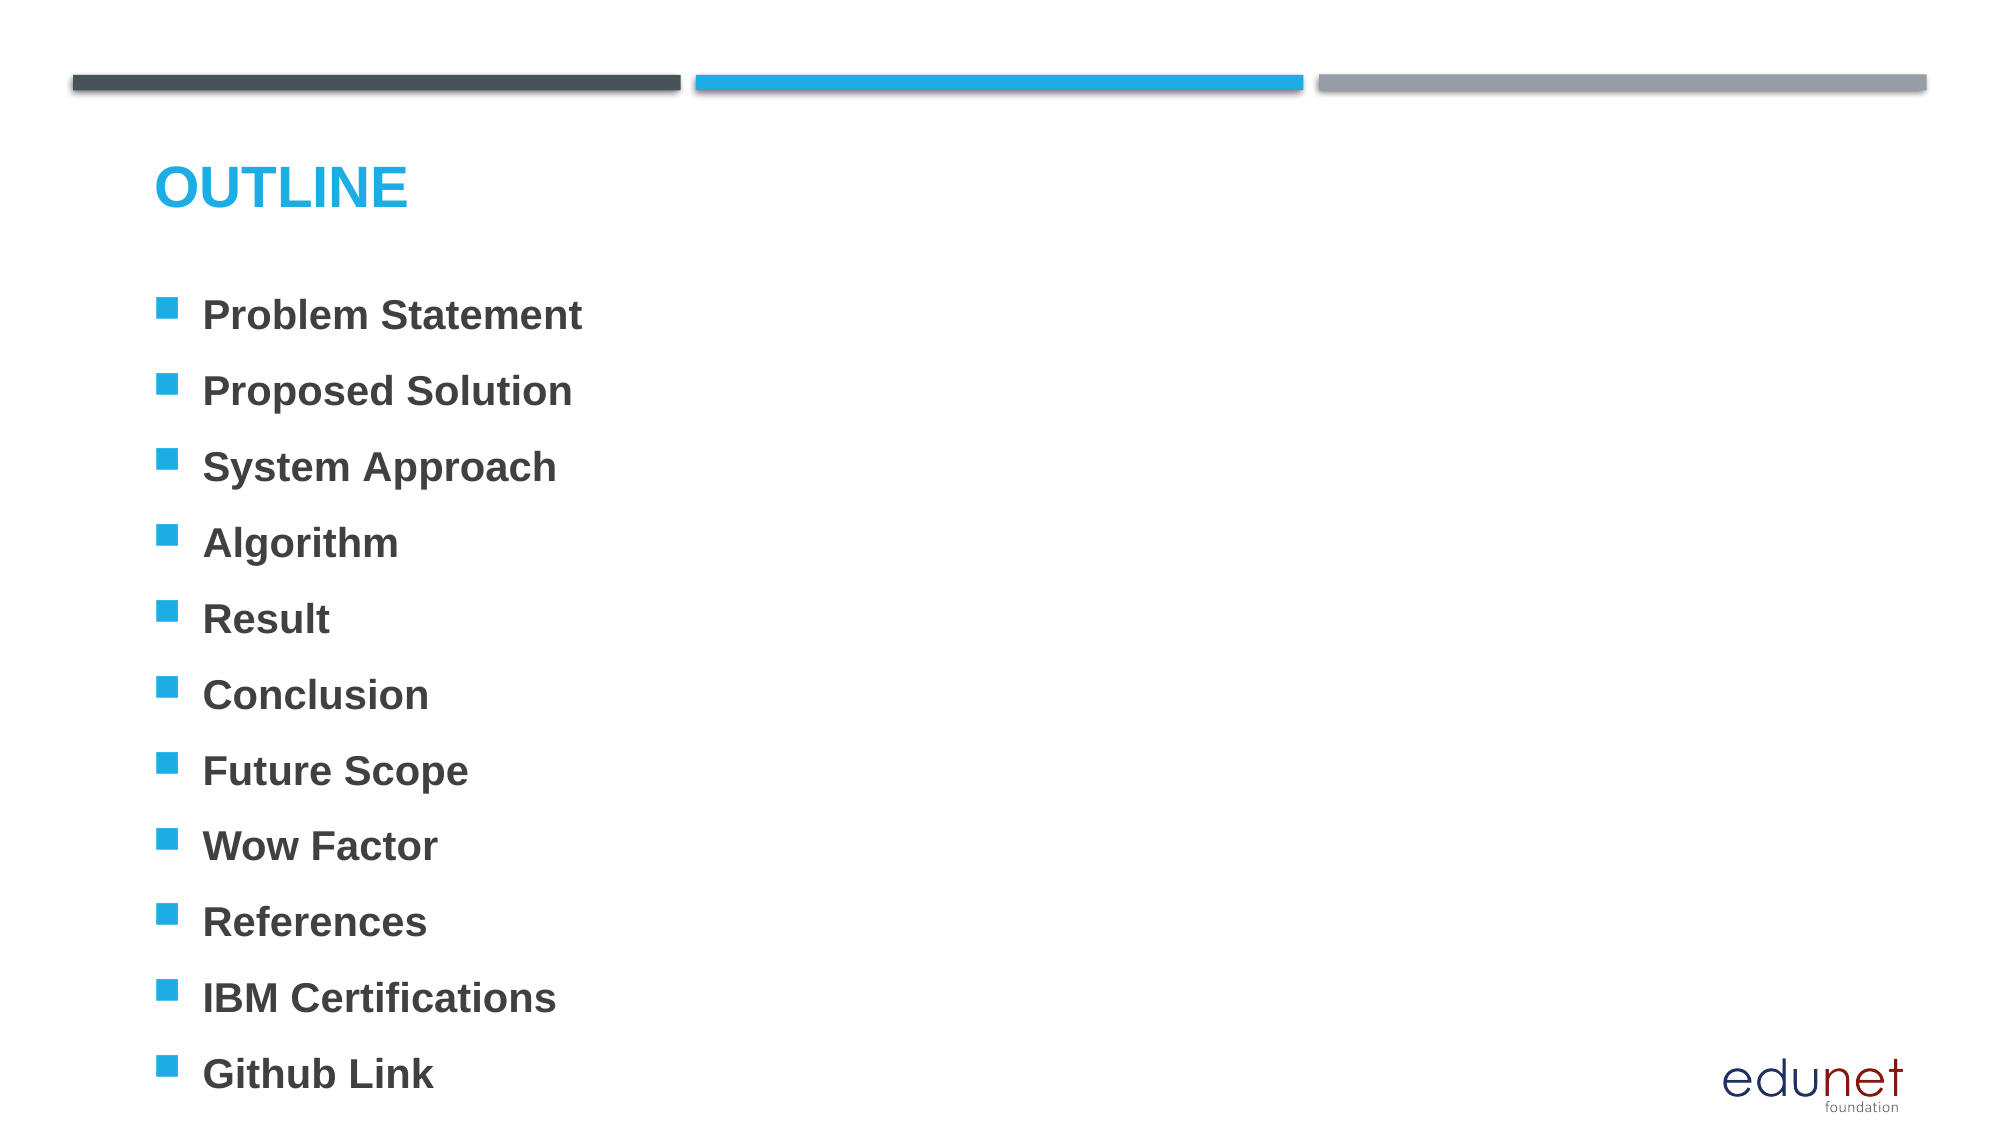

# outline

Problem Statement
Proposed Solution
System Approach
Algorithm
Result
Conclusion
Future Scope
Wow Factor
References
IBM Certifications
Github Link